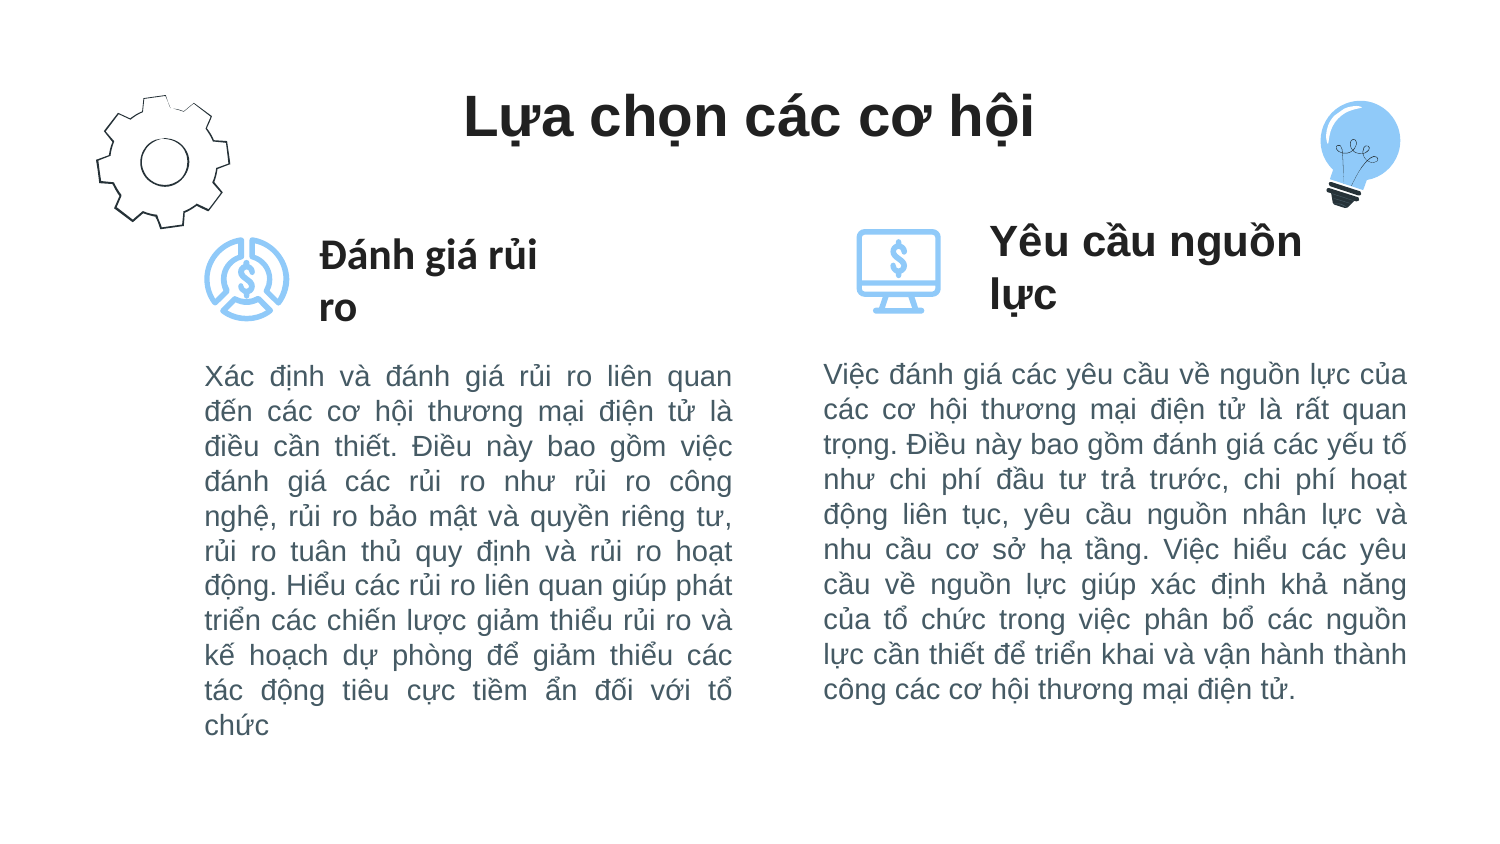

# Lựa chọn các cơ hội

Yêu cầu nguồn lực

Đánh giá rủi ro
Xác định và đánh giá rủi ro liên quan đến các cơ hội thương mại điện tử là điều cần thiết. Điều này bao gồm việc đánh giá các rủi ro như rủi ro công nghệ, rủi ro bảo mật và quyền riêng tư, rủi ro tuân thủ quy định và rủi ro hoạt động. Hiểu các rủi ro liên quan giúp phát triển các chiến lược giảm thiểu rủi ro và kế hoạch dự phòng để giảm thiểu các tác động tiêu cực tiềm ẩn đối với tổ chức
Việc đánh giá các yêu cầu về nguồn lực của các cơ hội thương mại điện tử là rất quan trọng. Điều này bao gồm đánh giá các yếu tố như chi phí đầu tư trả trước, chi phí hoạt động liên tục, yêu cầu nguồn nhân lực và nhu cầu cơ sở hạ tầng. Việc hiểu các yêu cầu về nguồn lực giúp xác định khả năng của tổ chức trong việc phân bổ các nguồn lực cần thiết để triển khai và vận hành thành công các cơ hội thương mại điện tử.